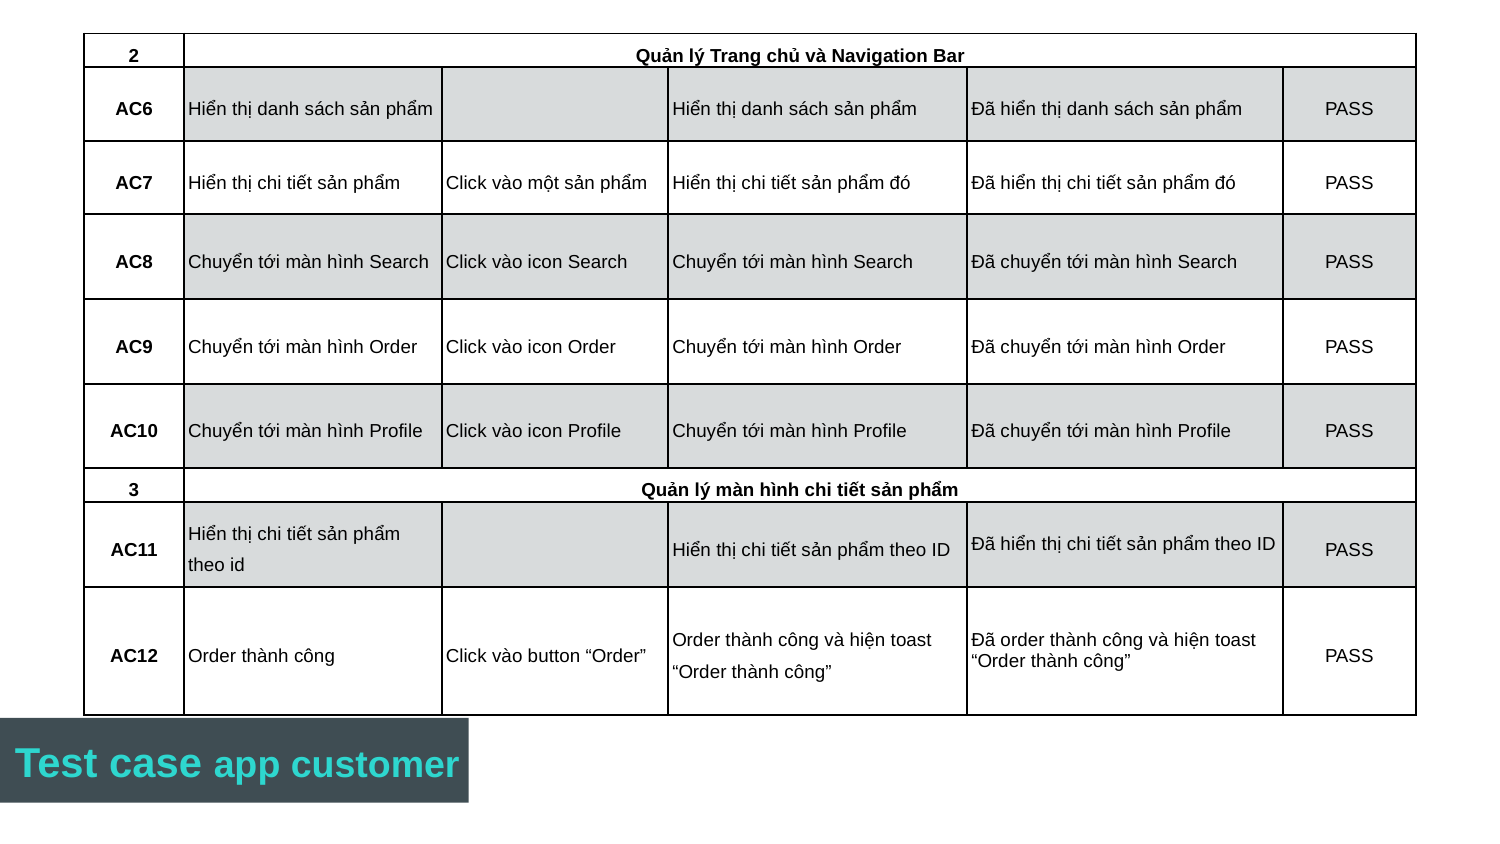

| 2 | Quản lý Trang chủ và Navigation Bar |  |  |  |  |
| --- | --- | --- | --- | --- | --- |
| AC6 | Hiển thị danh sách sản phẩm |  | Hiển thị danh sách sản phẩm | Đã hiển thị danh sách sản phẩm | PASS |
| AC7 | Hiển thị chi tiết sản phẩm | Click vào một sản phẩm | Hiển thị chi tiết sản phẩm đó | Đã hiển thị chi tiết sản phẩm đó | PASS |
| AC8 | Chuyển tới màn hình Search | Click vào icon Search | Chuyển tới màn hình Search | Đã chuyển tới màn hình Search | PASS |
| AC9 | Chuyển tới màn hình Order | Click vào icon Order | Chuyển tới màn hình Order | Đã chuyển tới màn hình Order | PASS |
| AC10 | Chuyển tới màn hình Profile | Click vào icon Profile | Chuyển tới màn hình Profile | Đã chuyển tới màn hình Profile | PASS |
| 3 | Quản lý màn hình chi tiết sản phẩm |  |  |  |  |
| AC11 | Hiển thị chi tiết sản phẩm theo id |  | Hiển thị chi tiết sản phẩm theo ID | Đã hiển thị chi tiết sản phẩm theo ID | PASS |
| AC12 | Order thành công | Click vào button “Order” | Order thành công và hiện toast “Order thành công” | Đã order thành công và hiện toast “Order thành công” | PASS |

Test case app customer